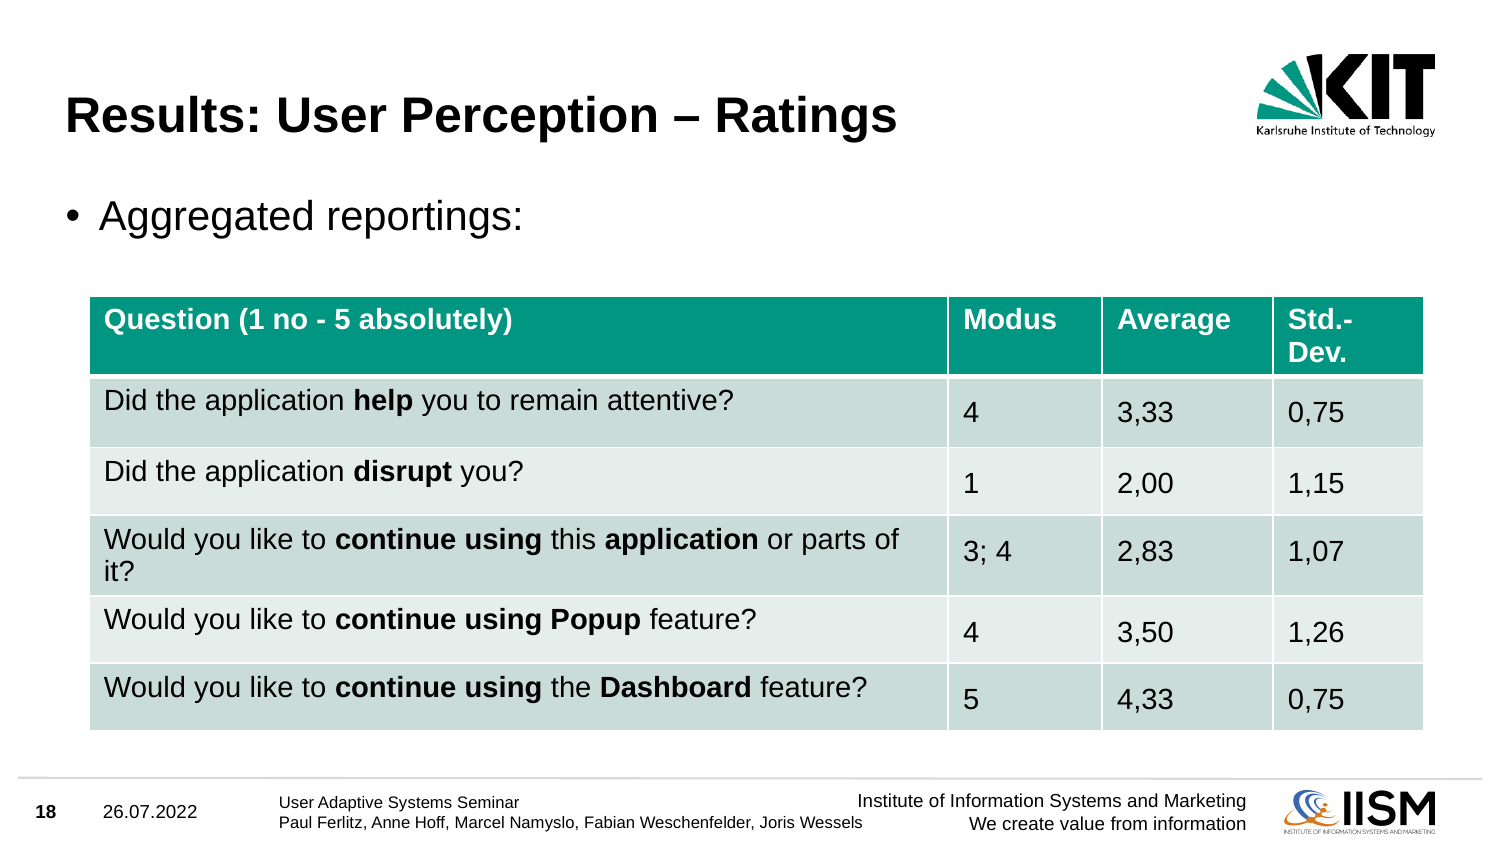

# Results: User Perception – Ratings
Aggregated reportings:
| Question (1 no - 5 absolutely) | Modus | Average | Std.-Dev. |
| --- | --- | --- | --- |
| Did the application help you to remain attentive? | 4 | 3,33 | 0,75 |
| Did the application disrupt you? | 1 | 2,00 | 1,15 |
| Would you like to continue using this application or parts of it? | 3; 4 | 2,83 | 1,07 |
| Would you like to continue using Popup feature? | 4 | 3,50 | 1,26 |
| Would you like to continue using the Dashboard feature? | 5 | 4,33 | 0,75 |
18
26.07.2022